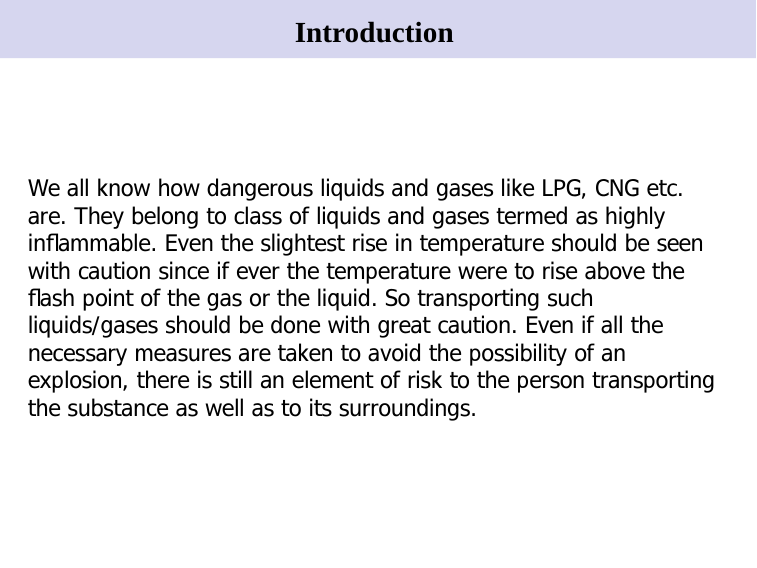

# Introduction

We all know how dangerous liquids and gases like LPG, CNG etc. are. They belong to class of liquids and gases termed as highly inflammable. Even the slightest rise in temperature should be seen with caution since if ever the temperature were to rise above the flash point of the gas or the liquid. So transporting such liquids/gases should be done with great caution. Even if all the necessary measures are taken to avoid the possibility of an explosion, there is still an element of risk to the person transporting the substance as well as to its surroundings.